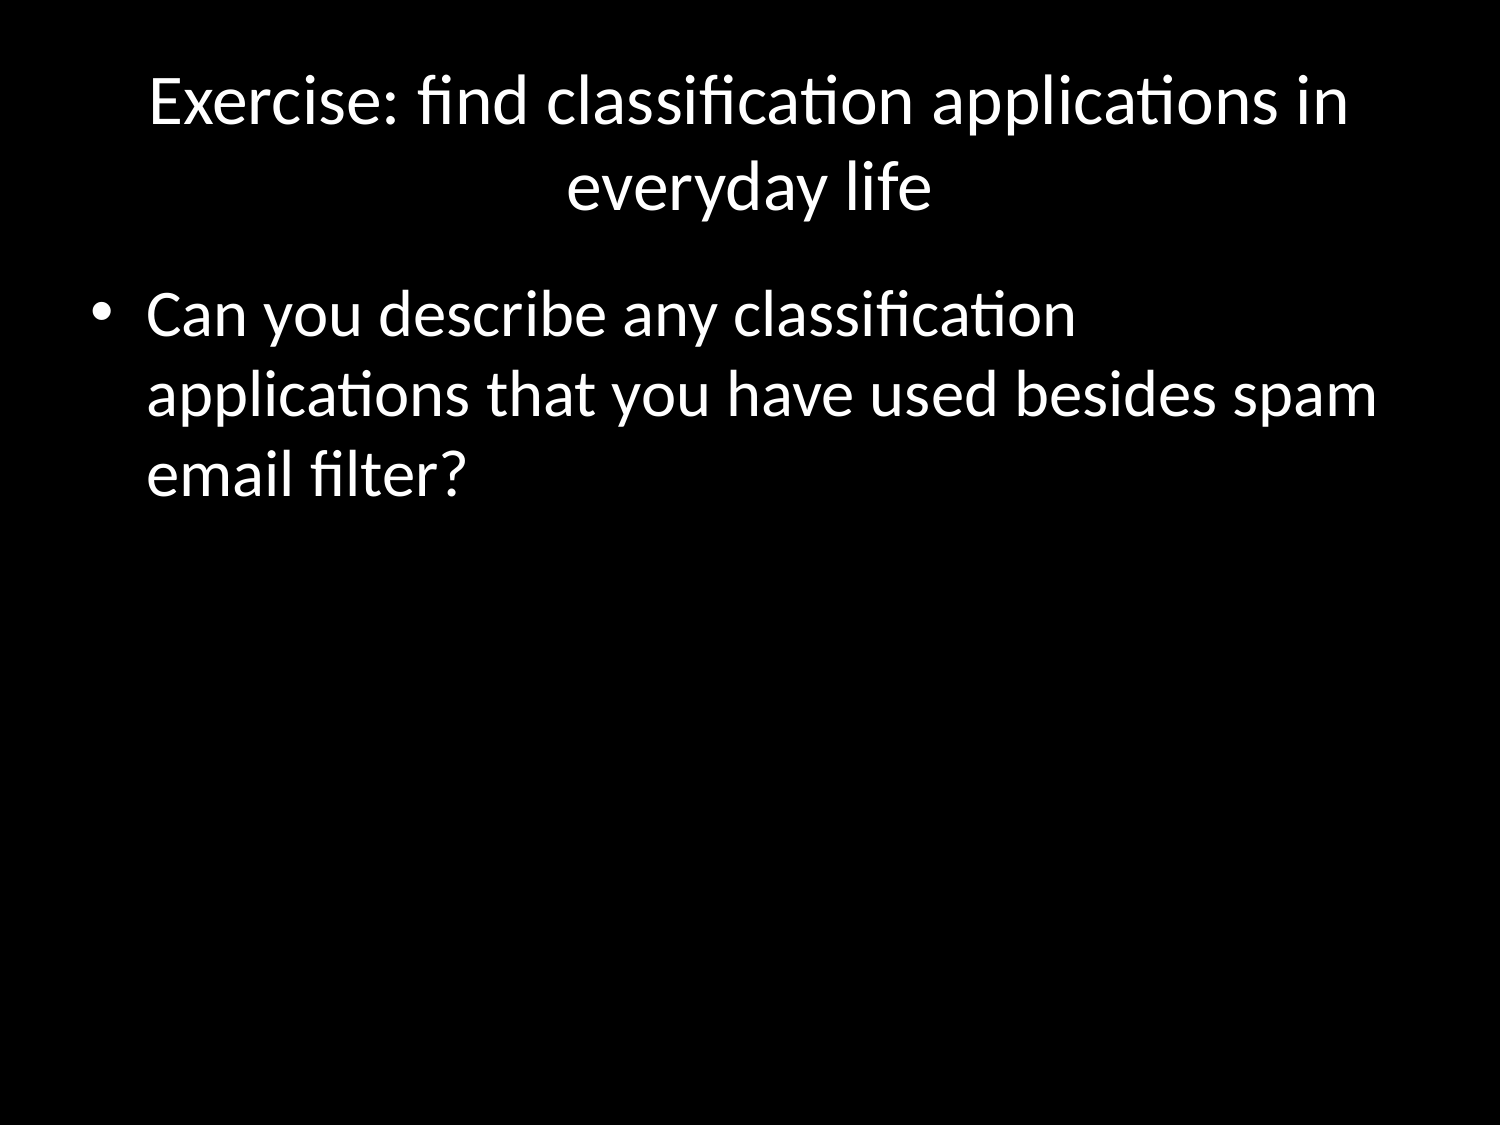

# Exercise: find classification applications in everyday life
Can you describe any classification applications that you have used besides spam email filter?